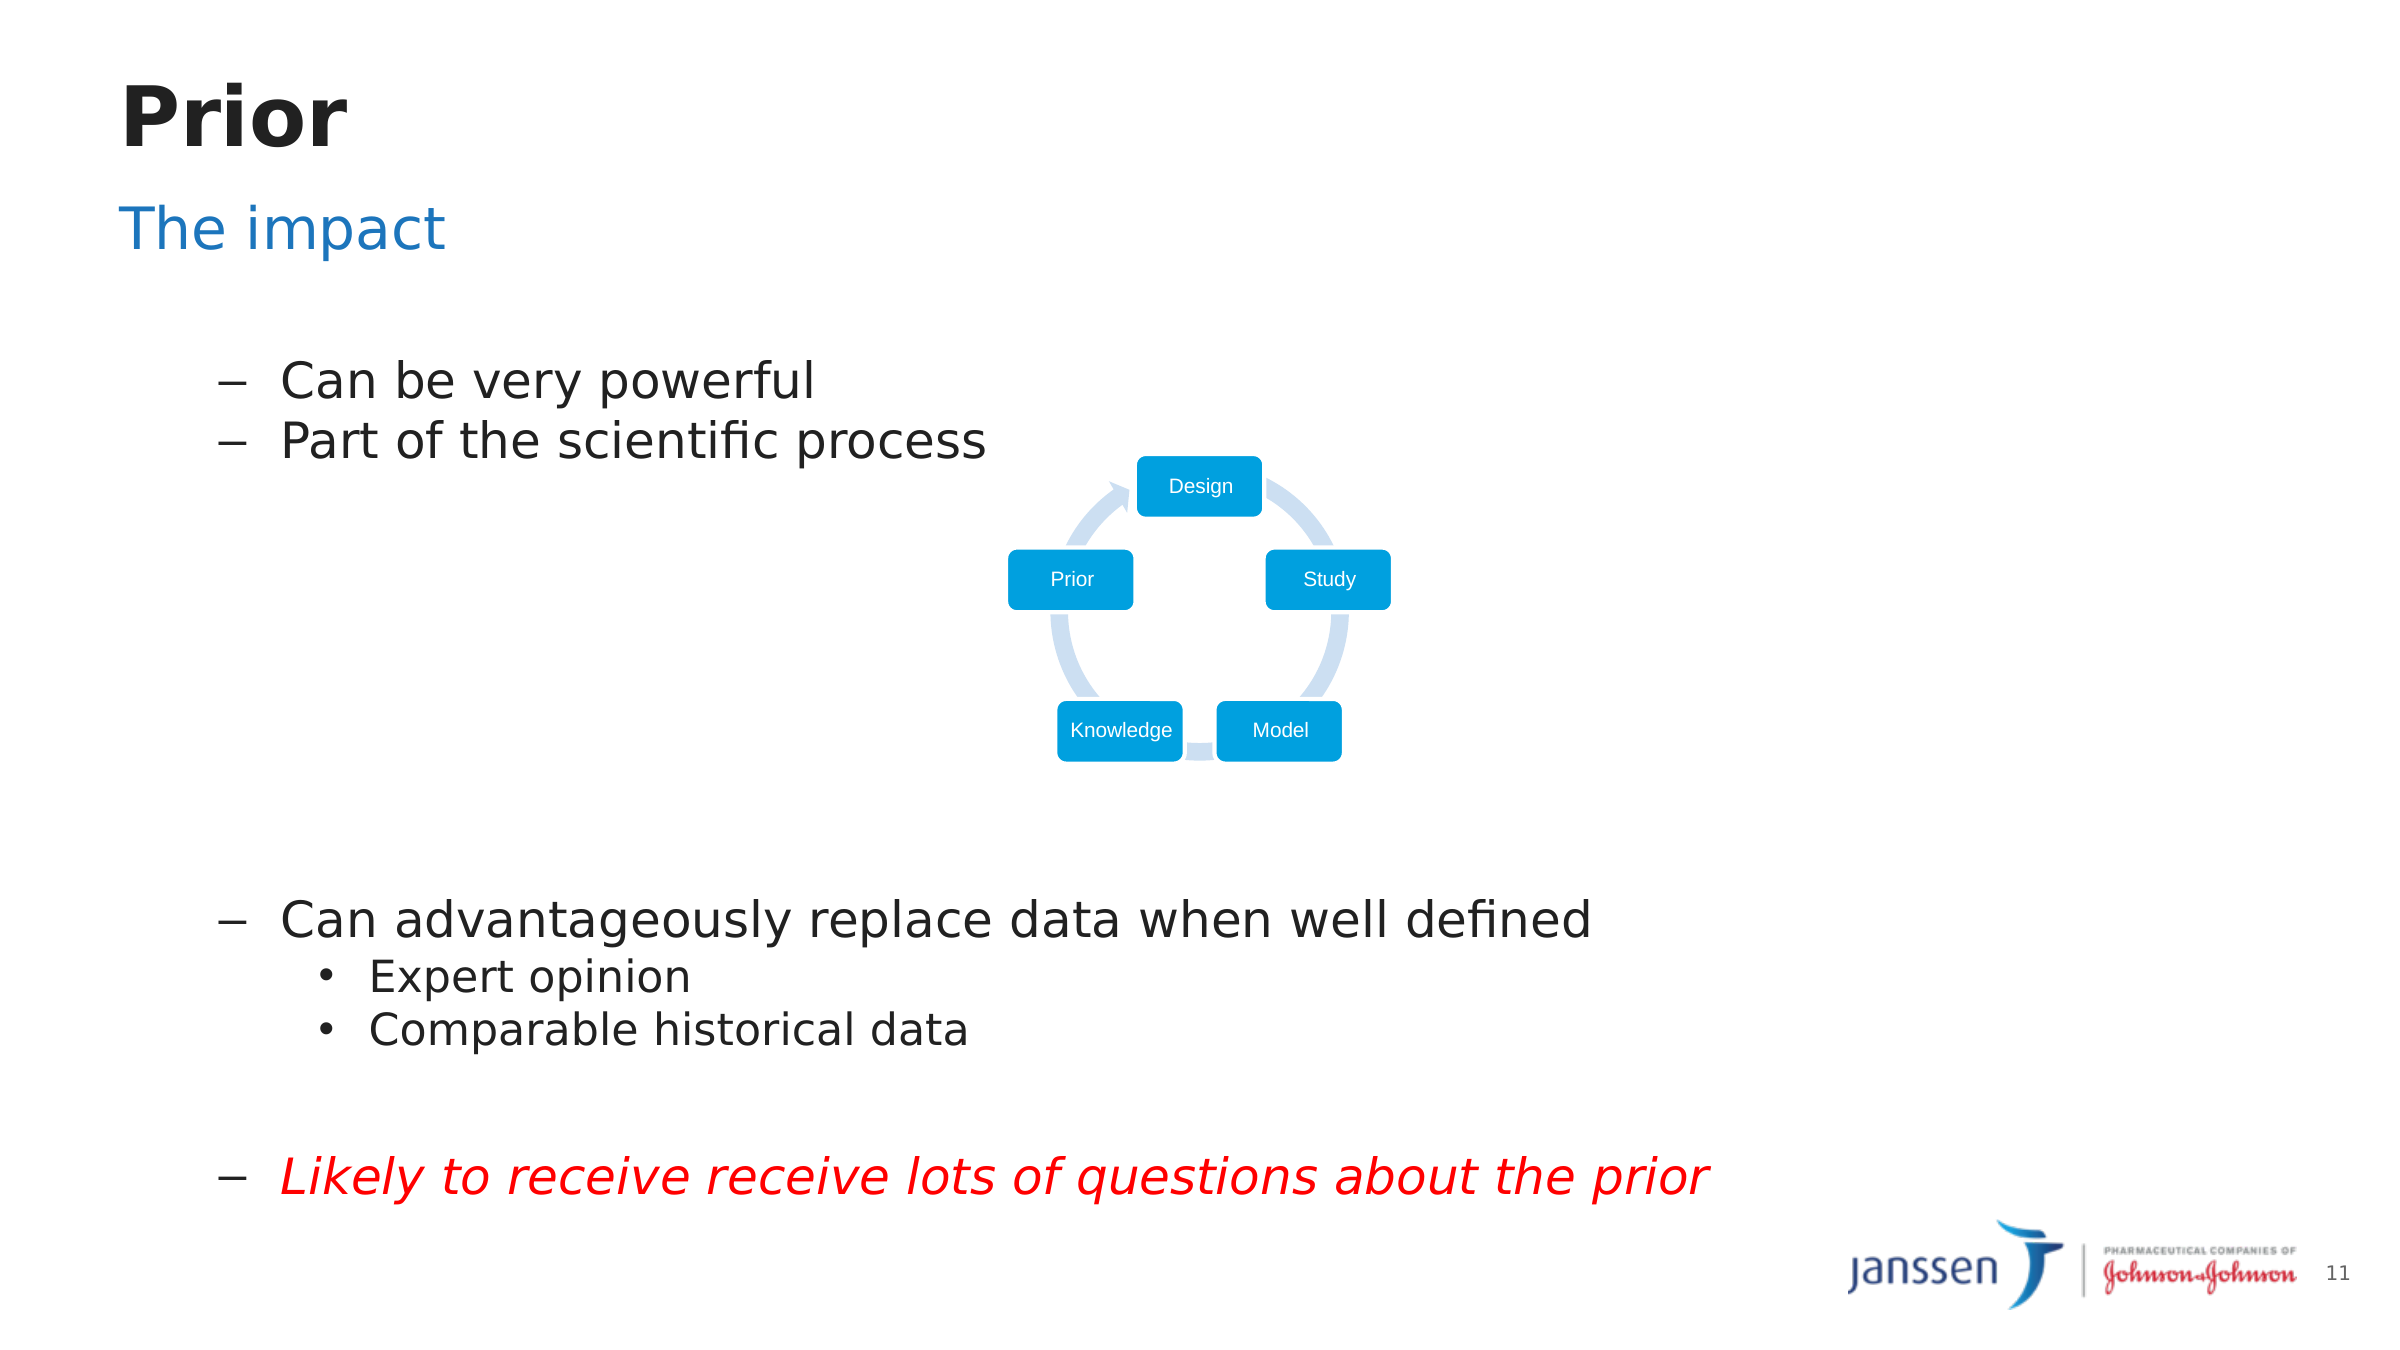

# Prior
The impact

Can be very powerful
Part of the scientific process

Can advantageously replace data when well defined
Expert opinion
Comparable historical data

Likely to receive receive lots of questions about the prior

Design
Study
Model
Knowledge
Prior
11